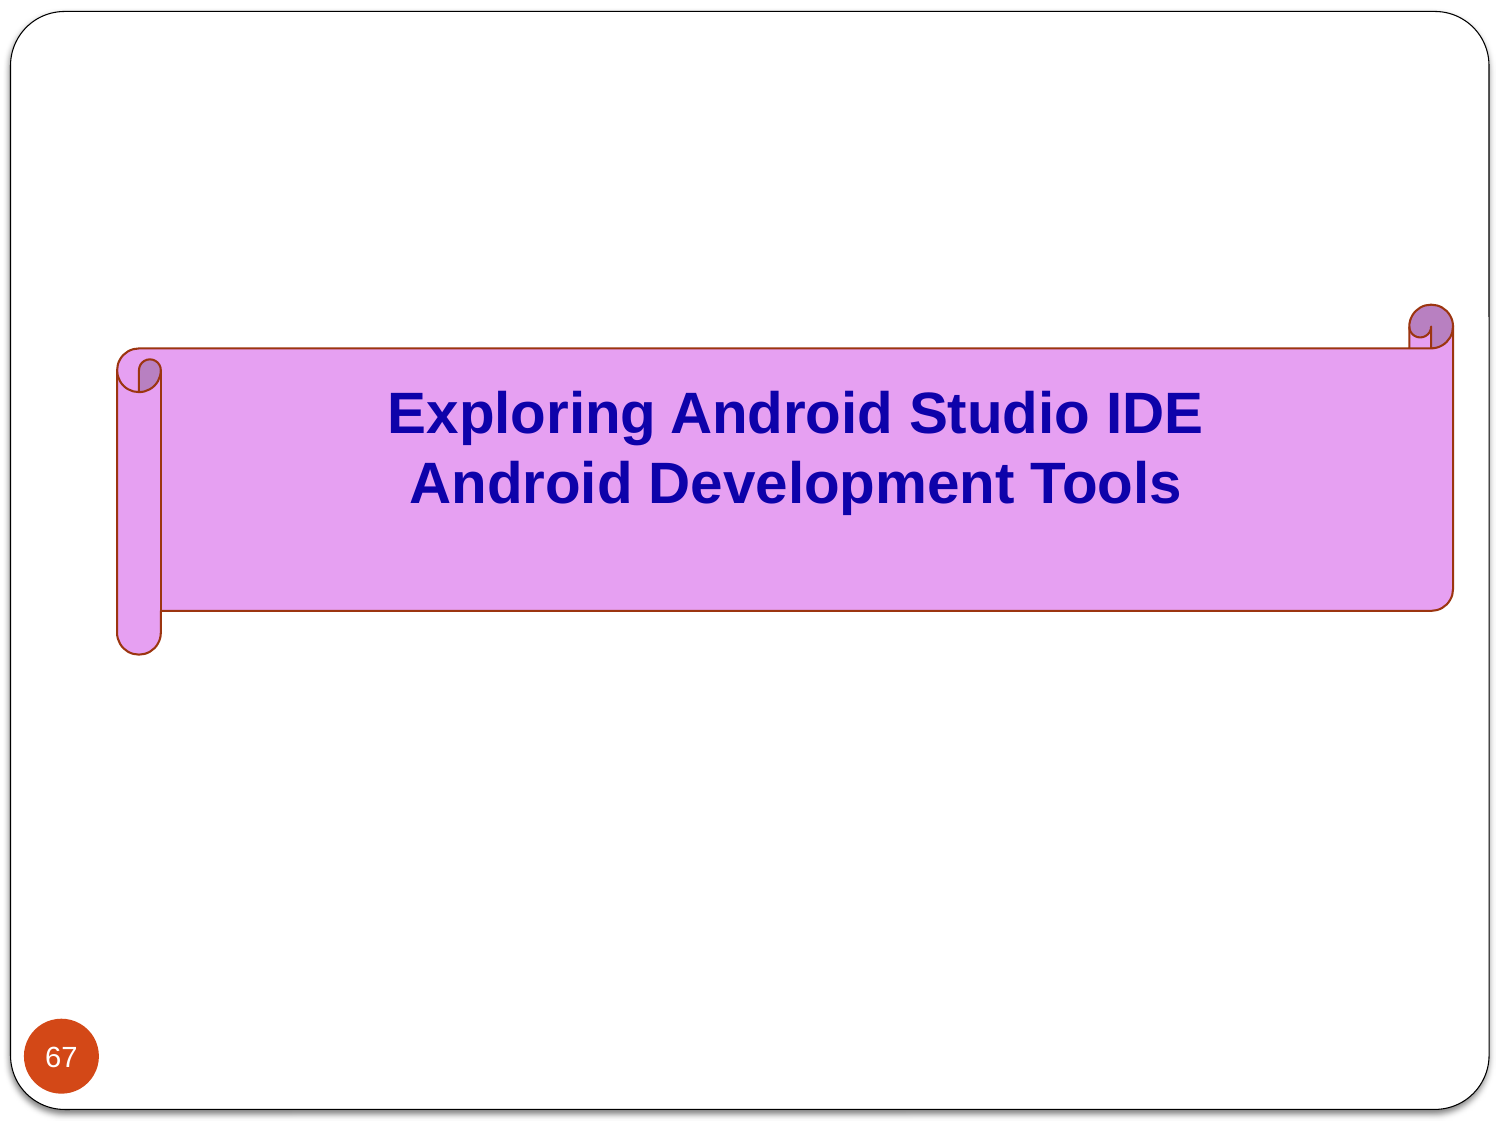

Exploring Android Studio IDE
Android Development Tools

67